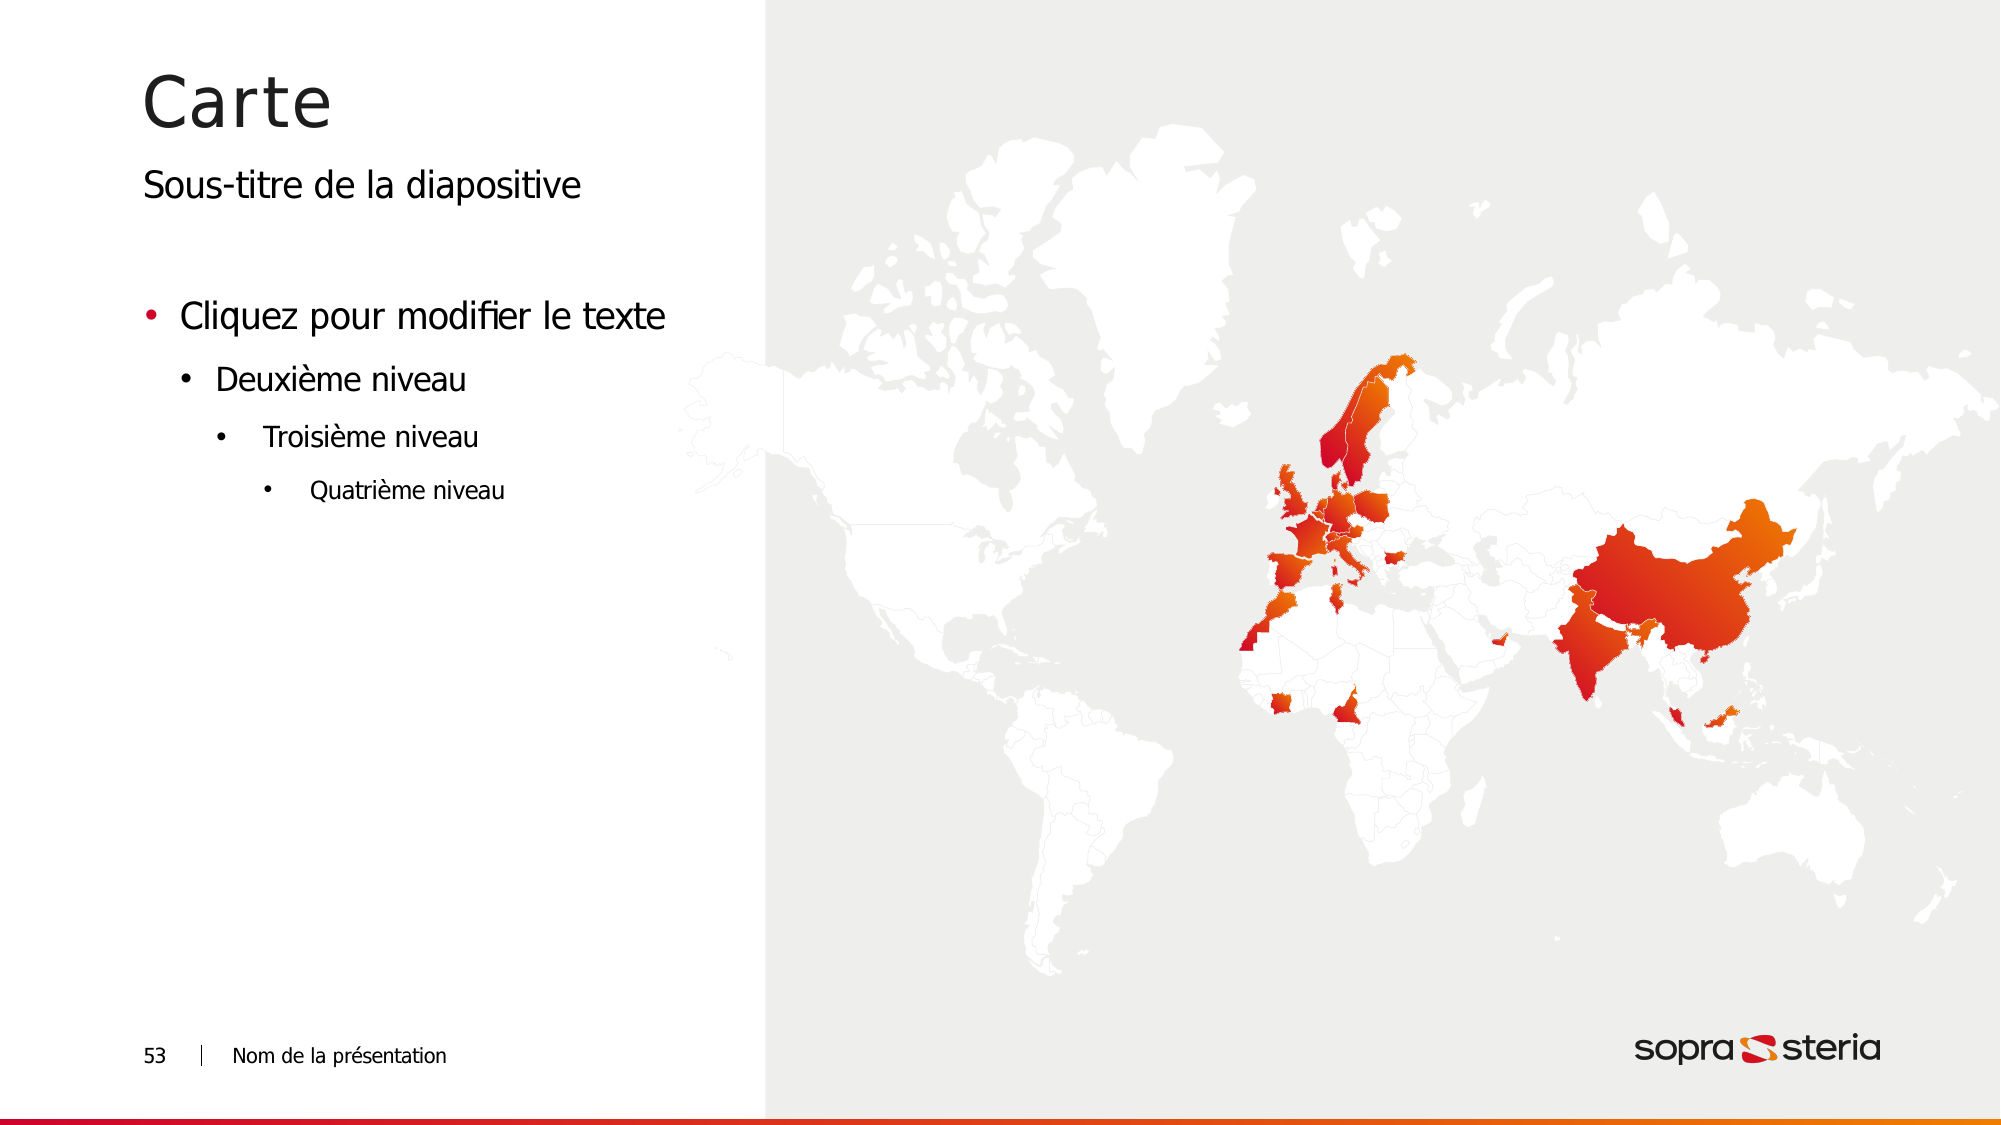

# Carte

Sous-titre de la diapositive
Cliquez pour modifier le texte
Deuxième niveau
Troisième niveau
Quatrième niveau
Nom de la présentation